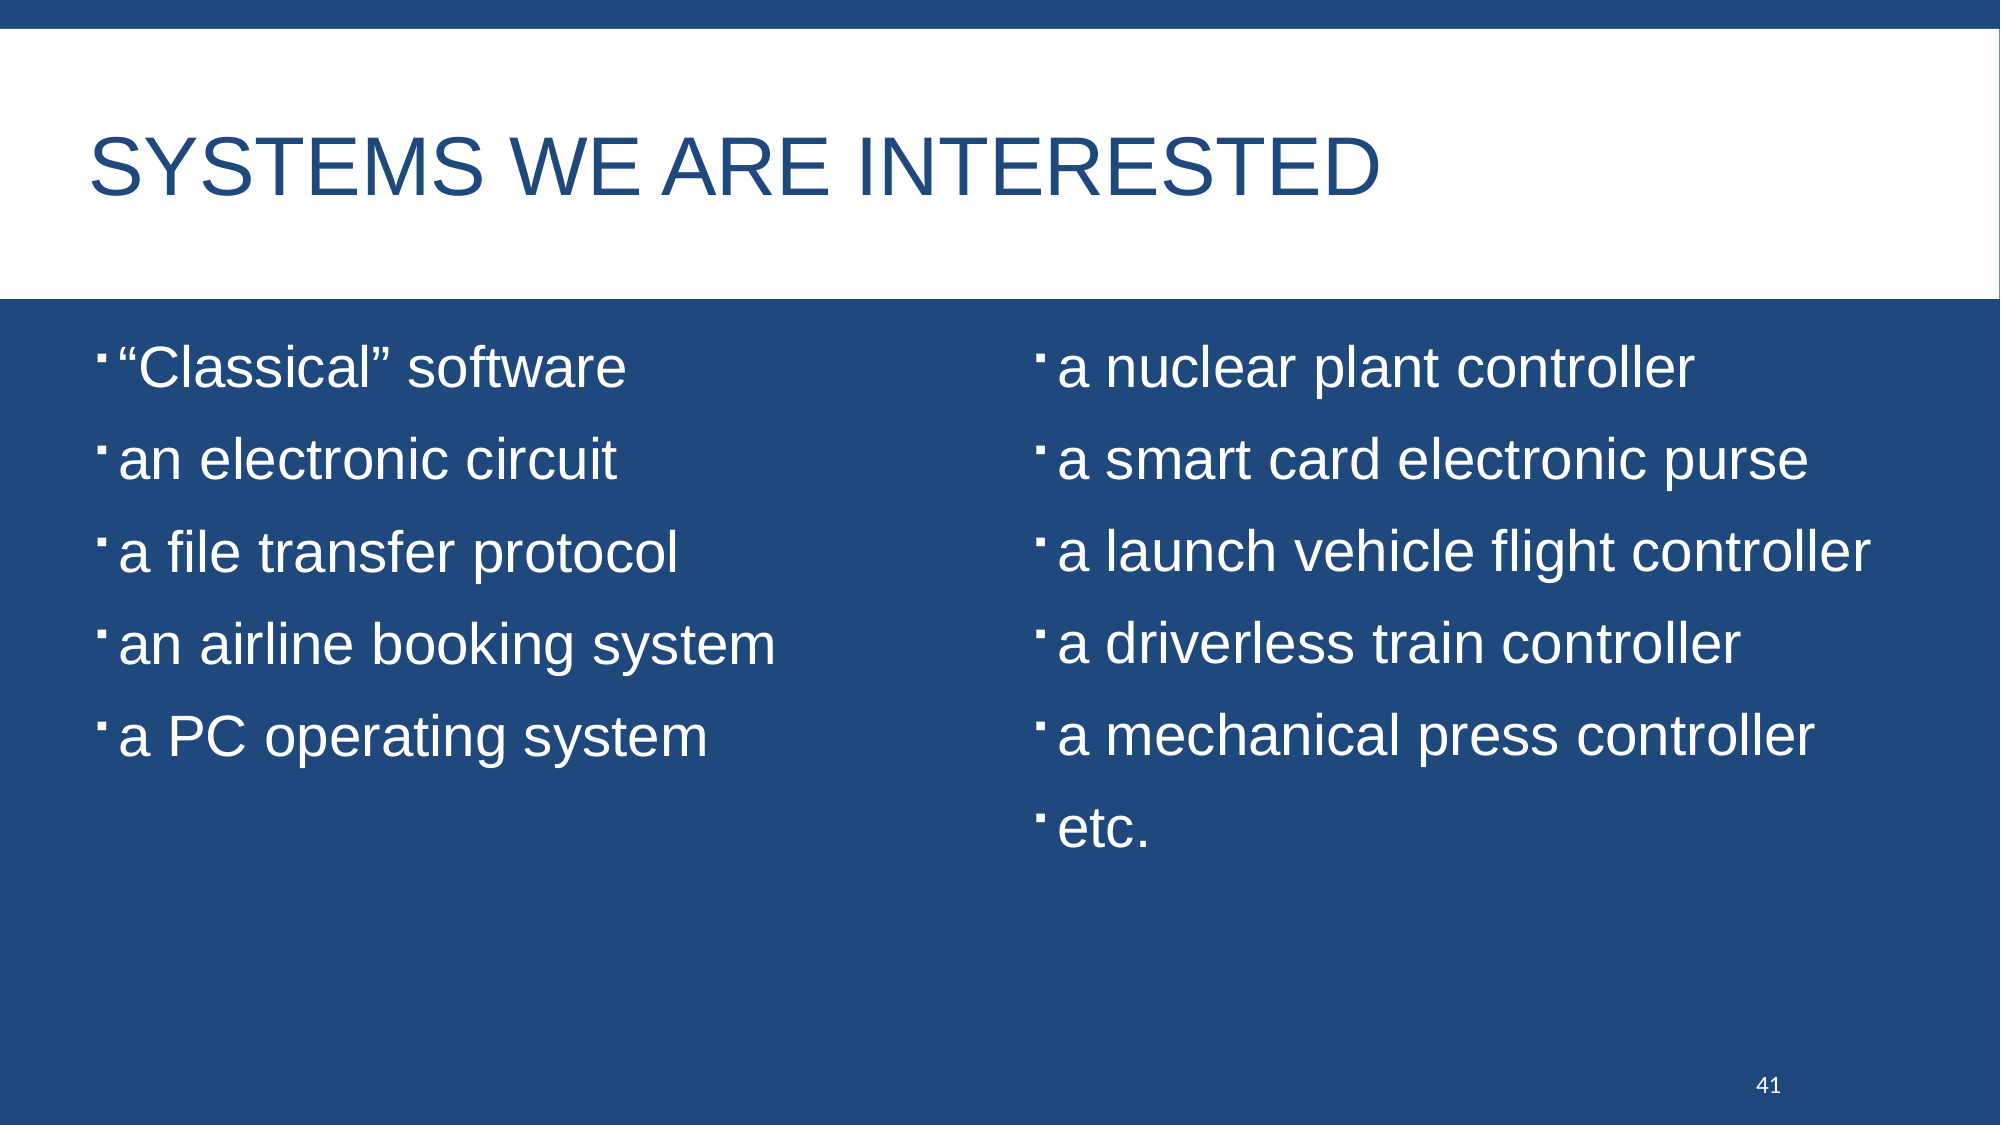

# Systems we are interested
“Classical” software
an electronic circuit
a file transfer protocol
an airline booking system
a PC operating system

a nuclear plant controller
a smart card electronic purse
a launch vehicle flight controller
a driverless train controller
a mechanical press controller
etc.

41